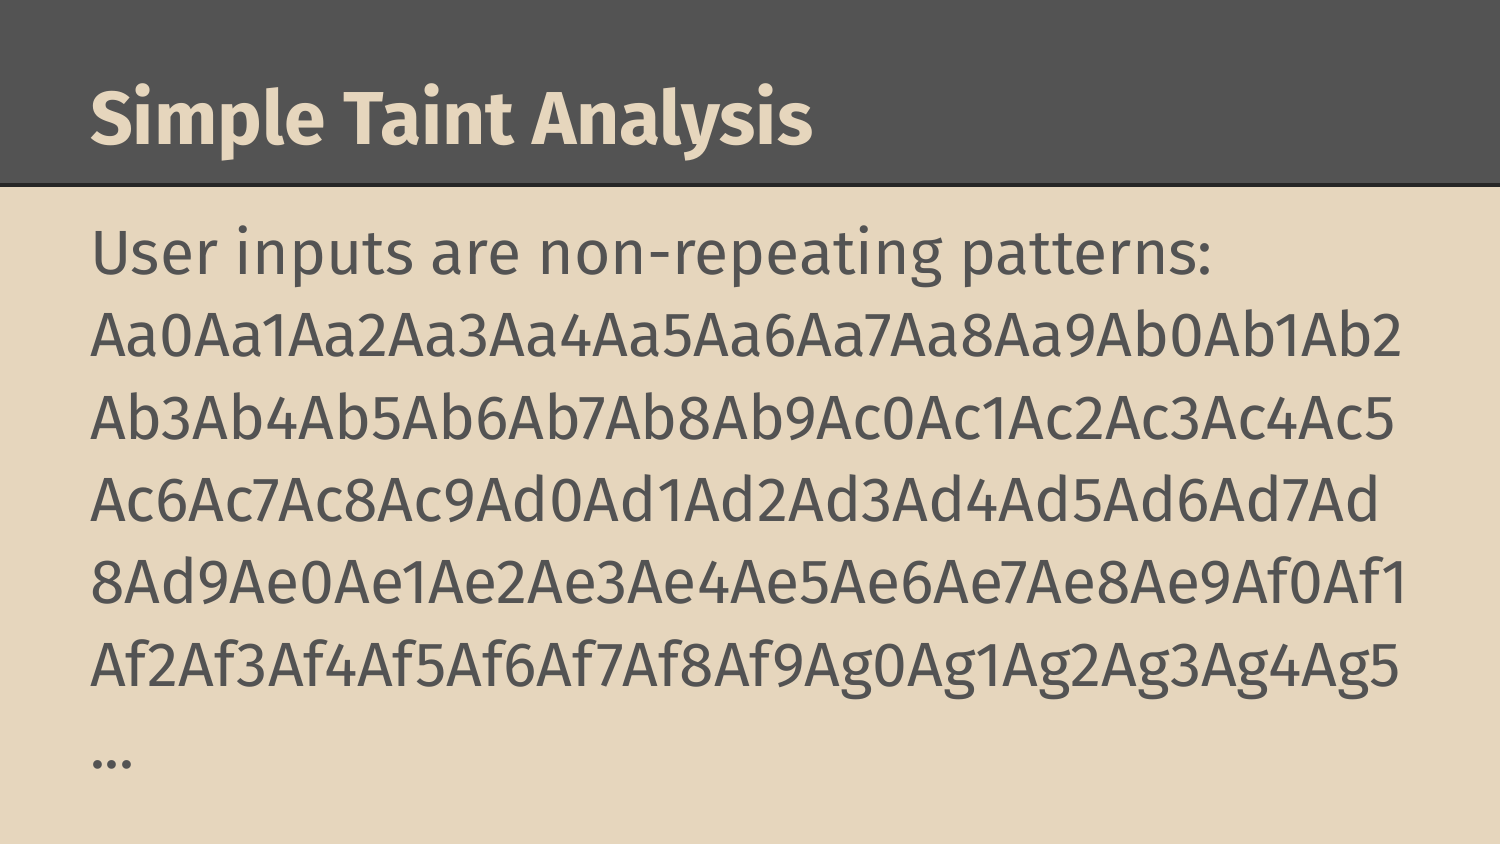

# Simple Taint Analysis
User inputs are non-repeating patterns:
Aa0Aa1Aa2Aa3Aa4Aa5Aa6Aa7Aa8Aa9Ab0Ab1Ab2Ab3Ab4Ab5Ab6Ab7Ab8Ab9Ac0Ac1Ac2Ac3Ac4Ac5Ac6Ac7Ac8Ac9Ad0Ad1Ad2Ad3Ad4Ad5Ad6Ad7Ad8Ad9Ae0Ae1Ae2Ae3Ae4Ae5Ae6Ae7Ae8Ae9Af0Af1Af2Af3Af4Af5Af6Af7Af8Af9Ag0Ag1Ag2Ag3Ag4Ag5...